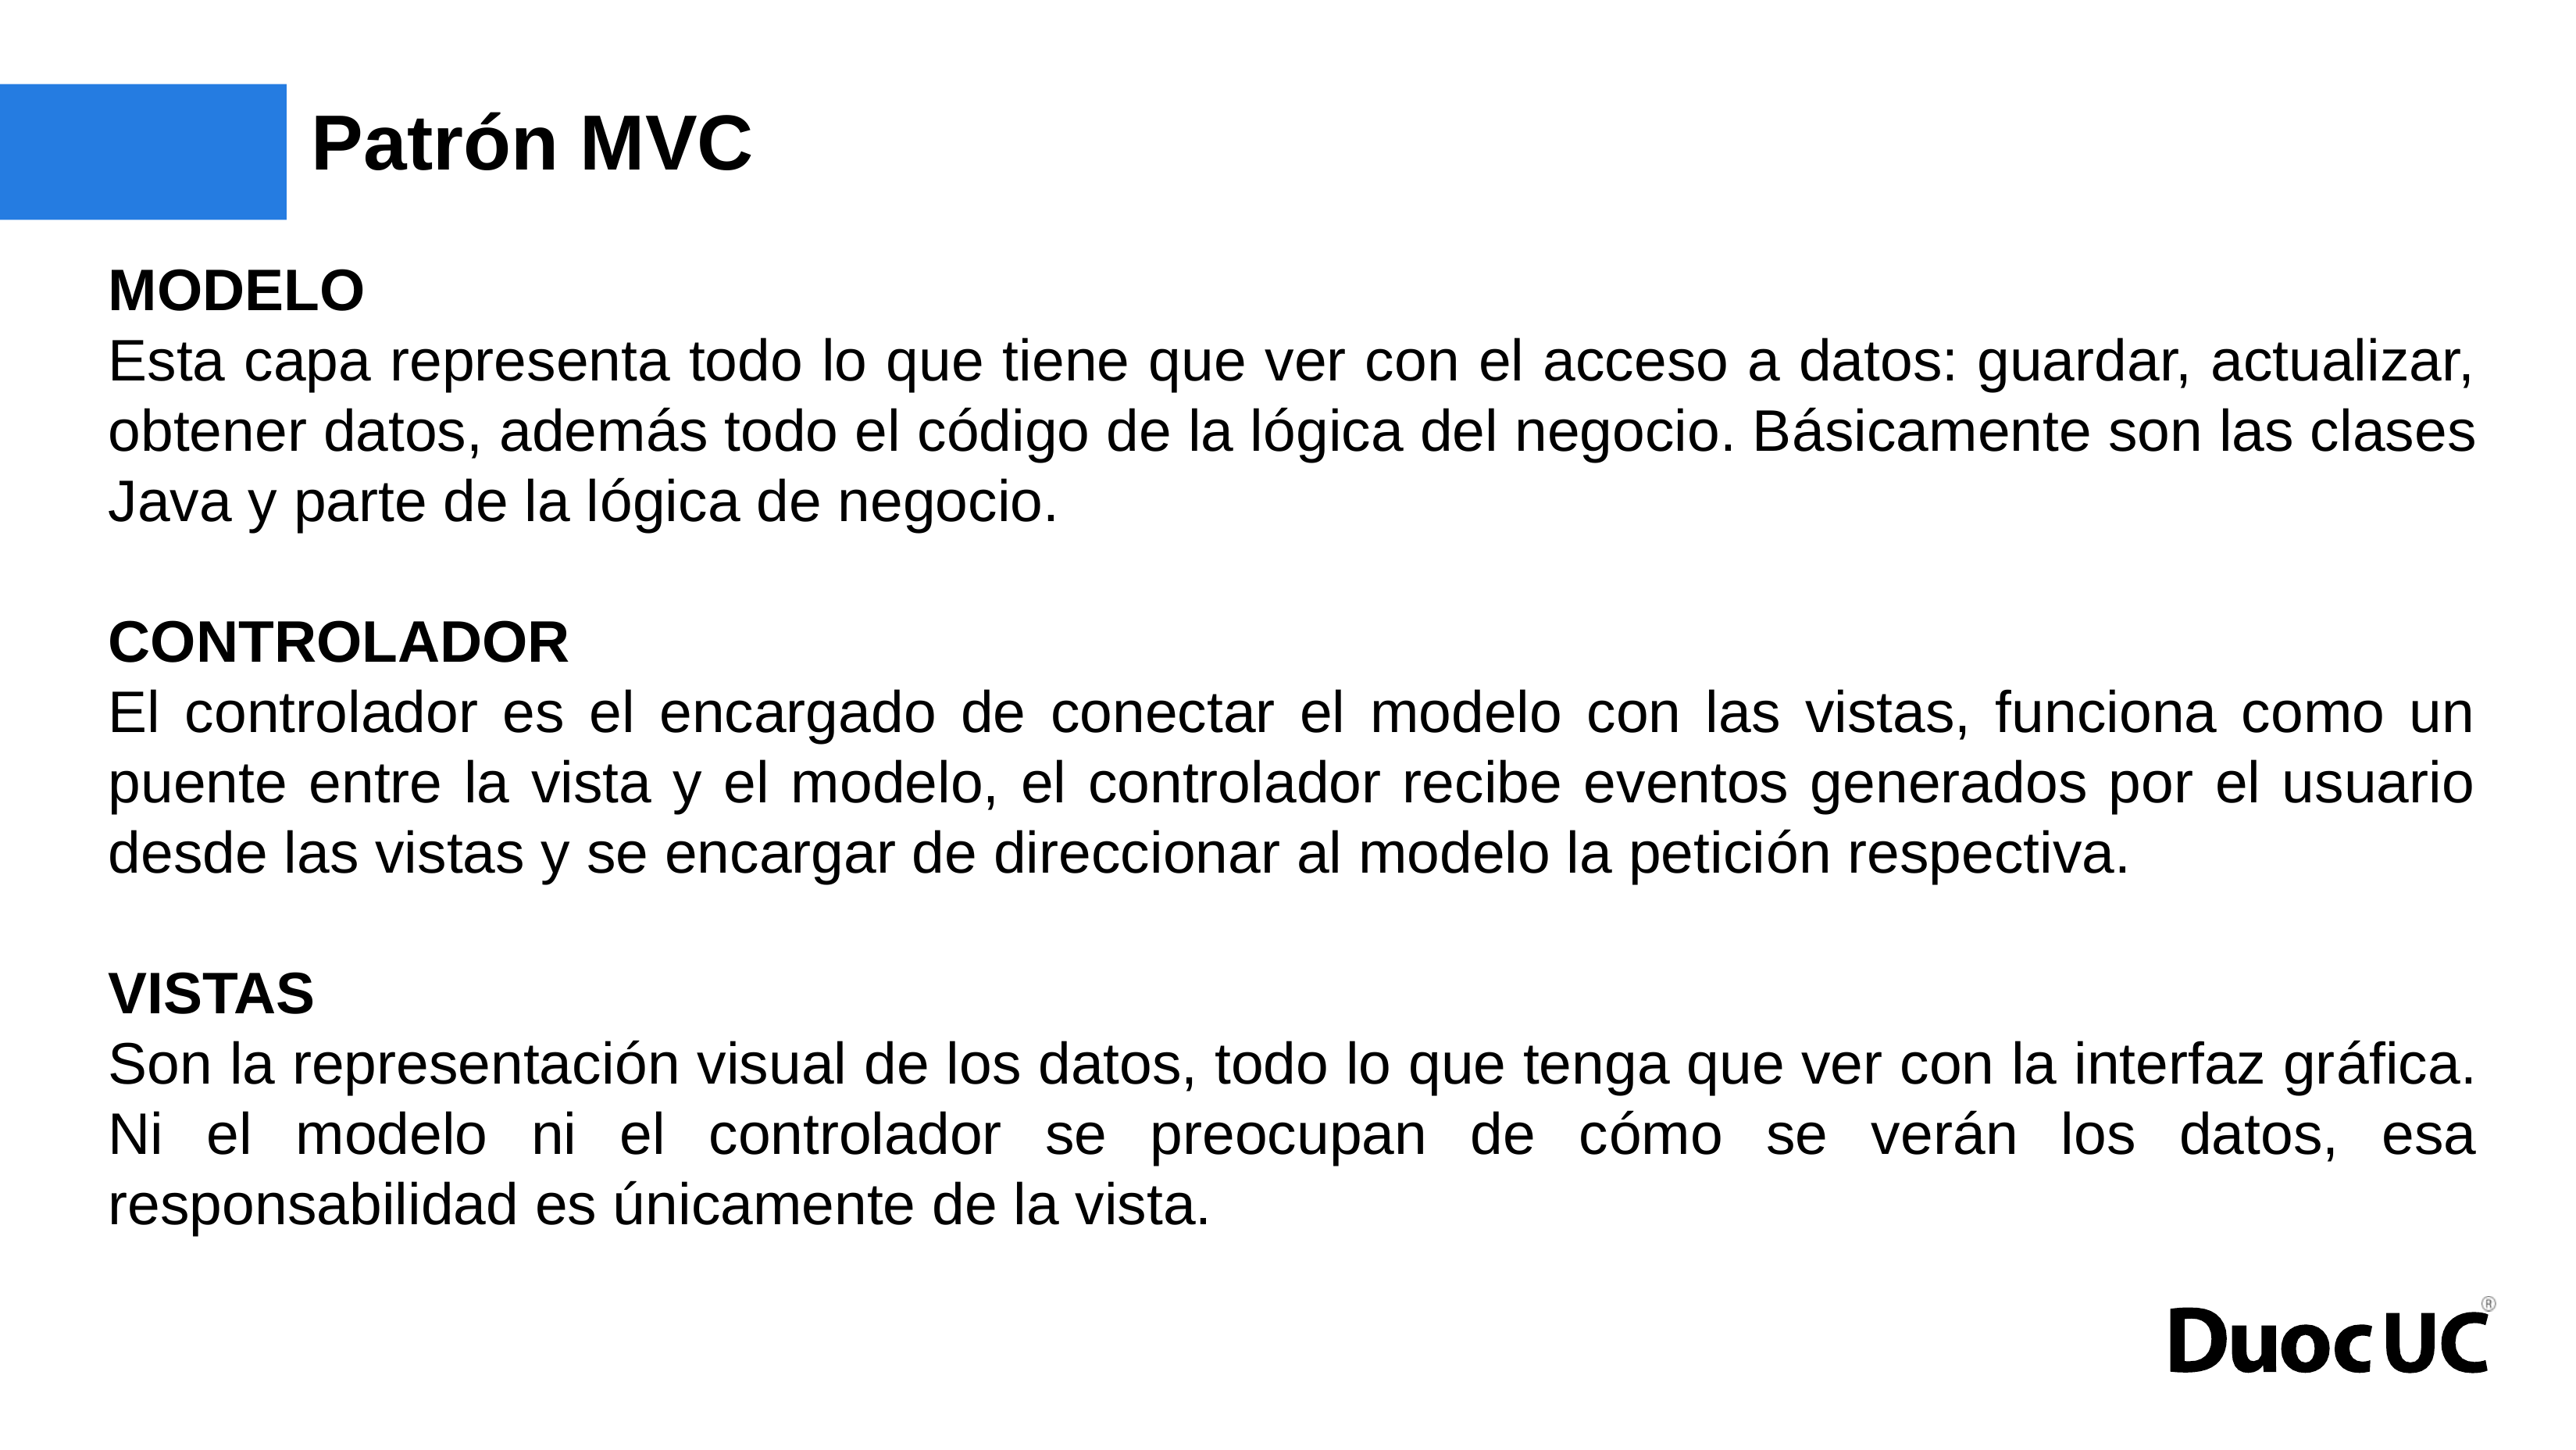

# Patrón MVC
MODELO
Esta capa representa todo lo que tiene que ver con el acceso a datos: guardar, actualizar, obtener datos, además todo el código de la lógica del negocio. Básicamente son las clases Java y parte de la lógica de negocio.

CONTROLADOR
El controlador es el encargado de conectar el modelo con las vistas, funciona como un puente entre la vista y el modelo, el controlador recibe eventos generados por el usuario desde las vistas y se encargar de direccionar al modelo la petición respectiva.

VISTAS
Son la representación visual de los datos, todo lo que tenga que ver con la interfaz gráfica. Ni el modelo ni el controlador se preocupan de cómo se verán los datos, esa responsabilidad es únicamente de la vista.